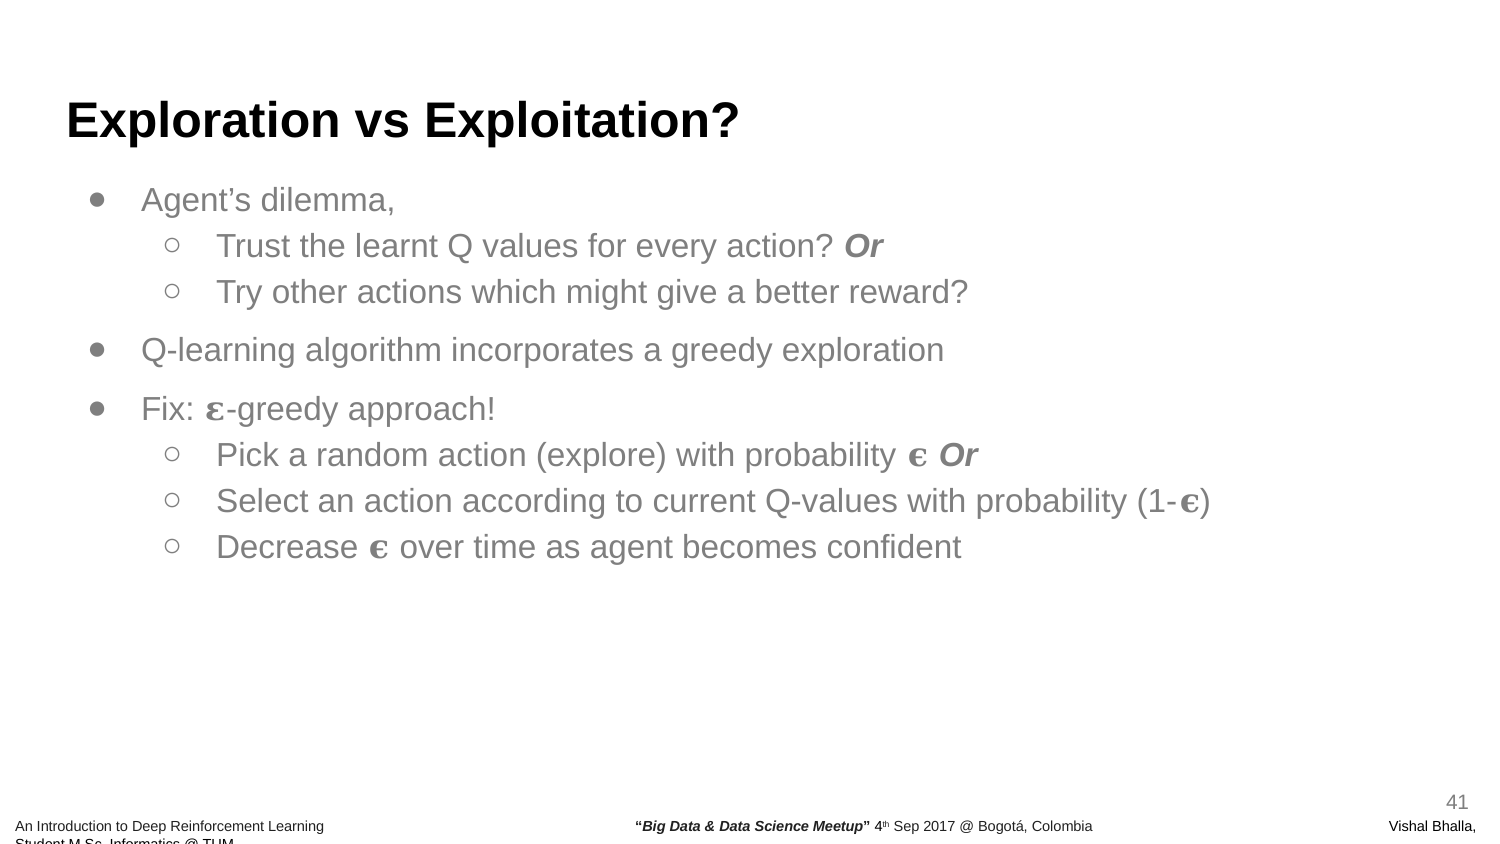

# Exploration vs Exploitation?
Agent’s dilemma,
Trust the learnt Q values for every action? Or
Try other actions which might give a better reward?
Q-learning algorithm incorporates a greedy exploration
Fix: 𝛆-greedy approach!
Pick a random action (explore) with probability 𝛜 Or
Select an action according to current Q-values with probability (1-𝛜)
Decrease 𝛜 over time as agent becomes confident
41
An Introduction to Deep Reinforcement Learning	             	     “Big Data & Data Science Meetup” 4th Sep 2017 @ Bogotá, Colombia		      Vishal Bhalla, Student M Sc. Informatics @ TUM